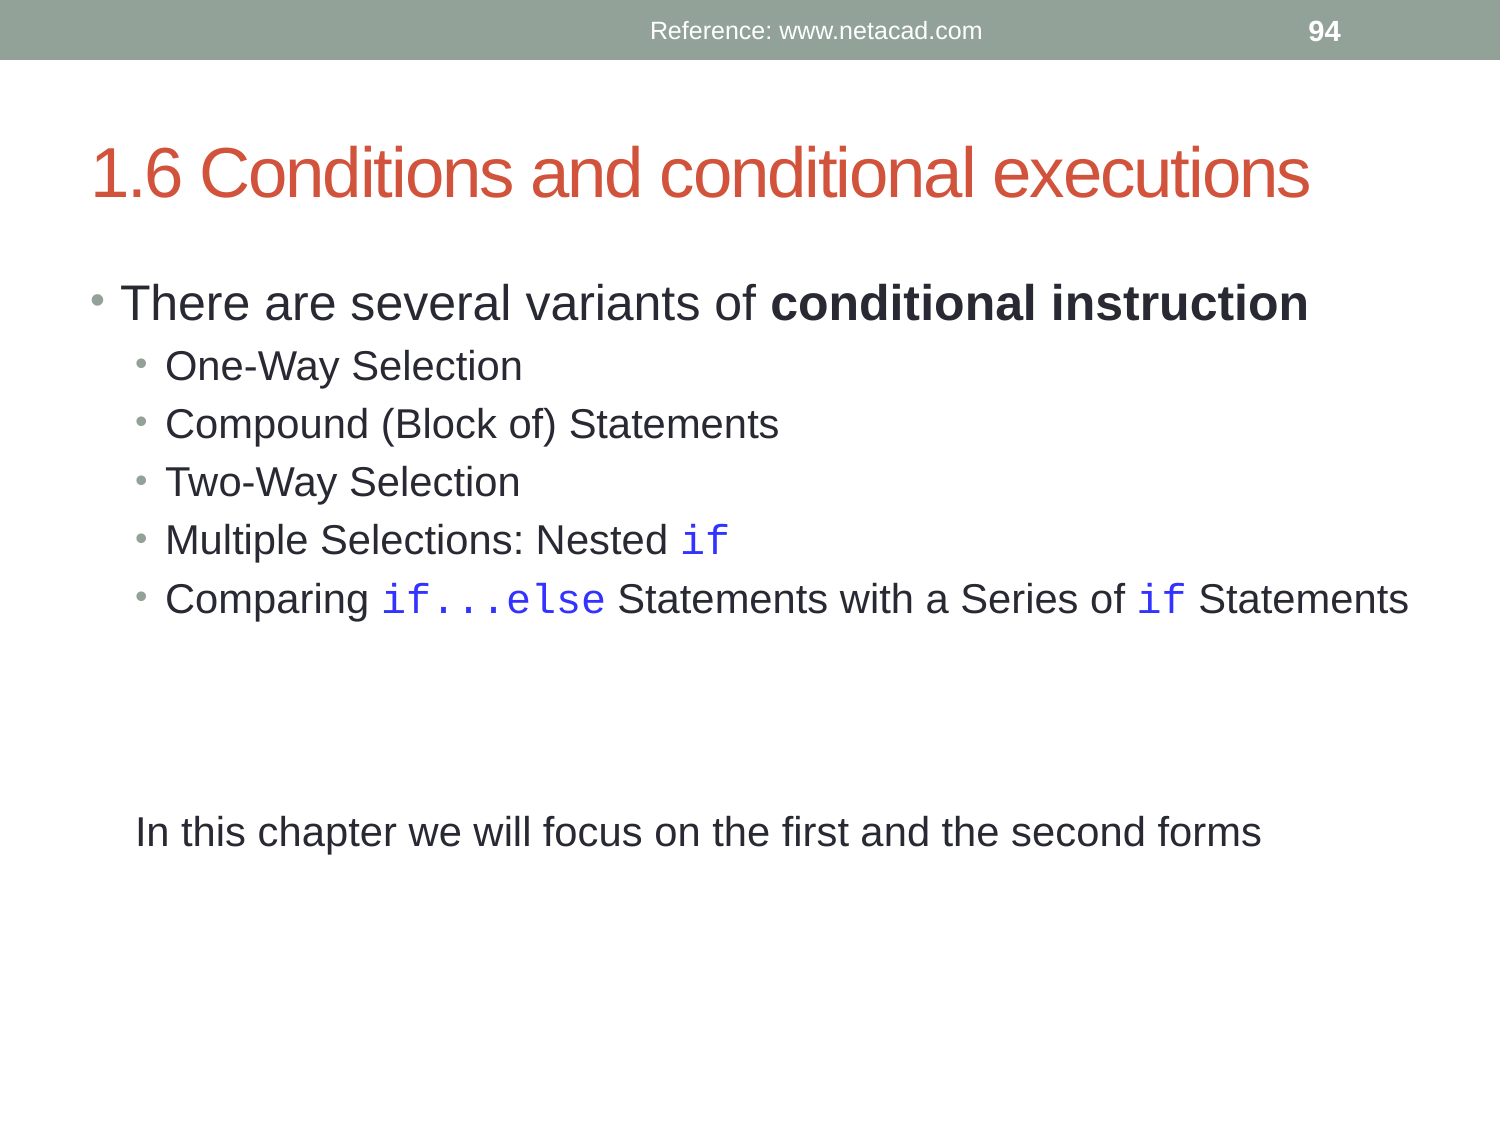

Reference: www.netacad.com
94
# 1.6 Conditions and conditional executions
There are several variants of conditional instruction
One-Way Selection
Compound (Block of) Statements
Two-Way Selection
Multiple Selections: Nested if
Comparing if...else Statements with a Series of if Statements

In this chapter we will focus on the first and the second forms